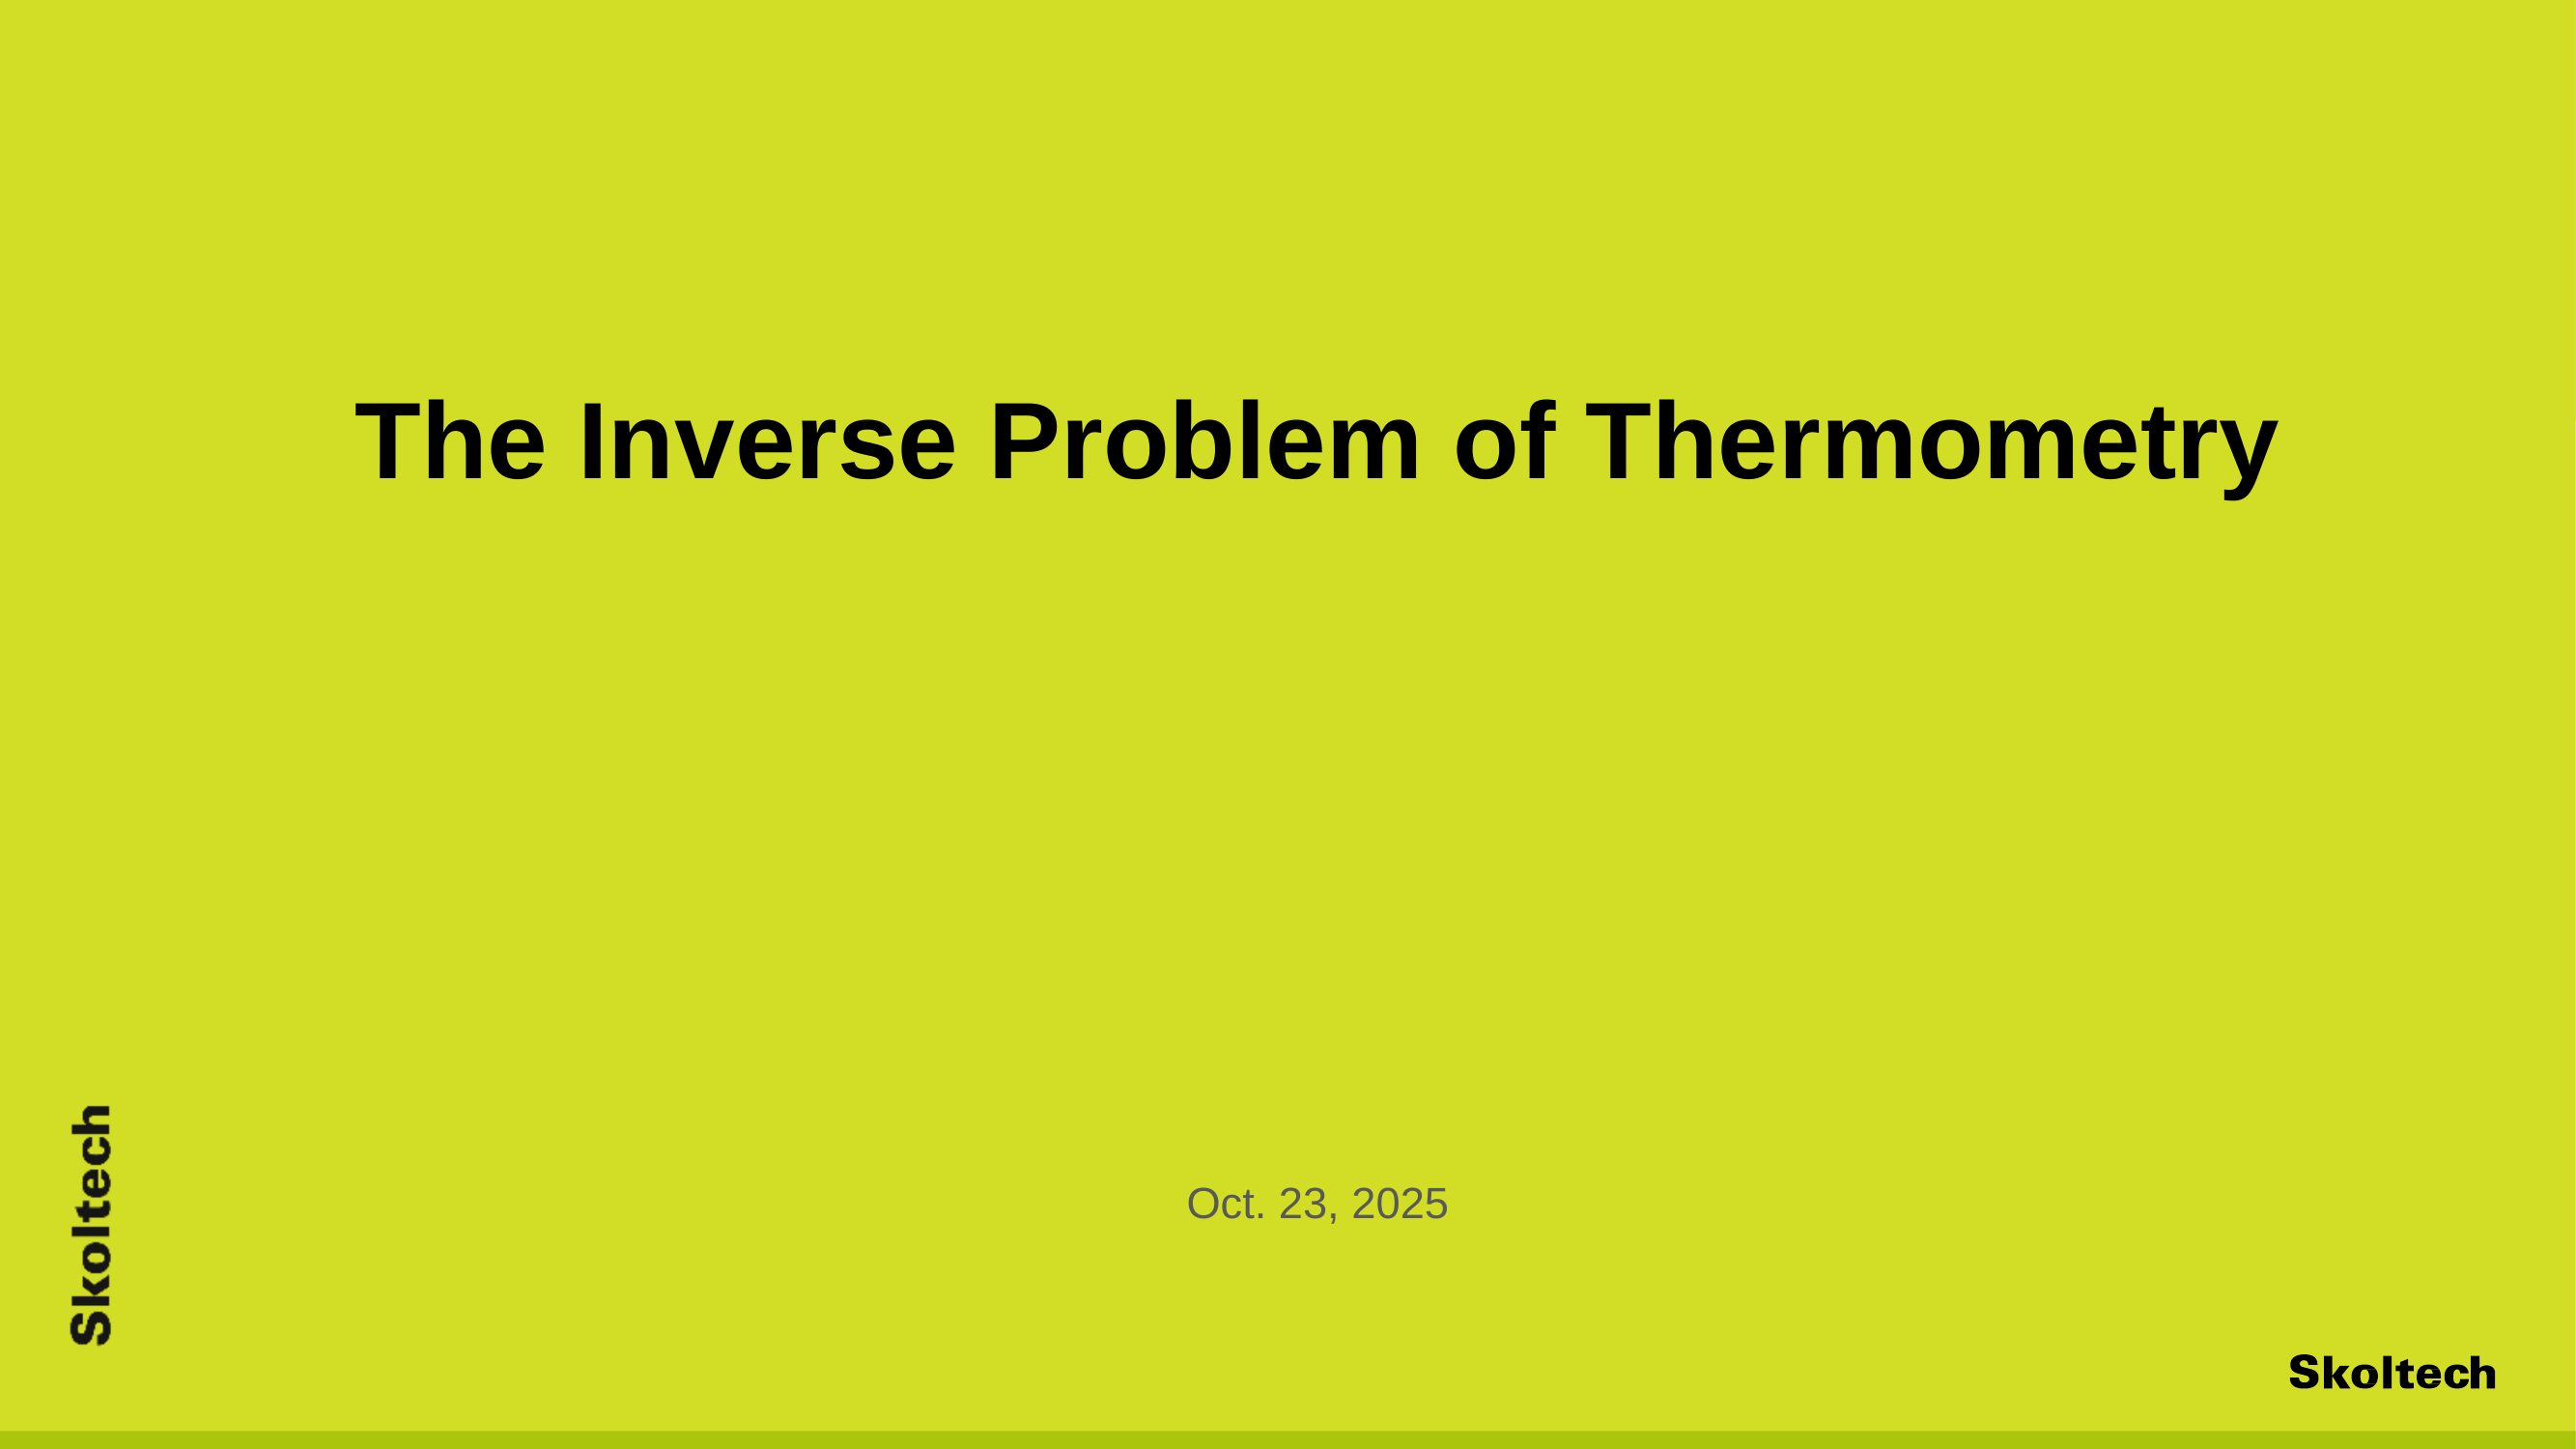

The Inverse Problem of Thermometry
Oct. 23, 2025